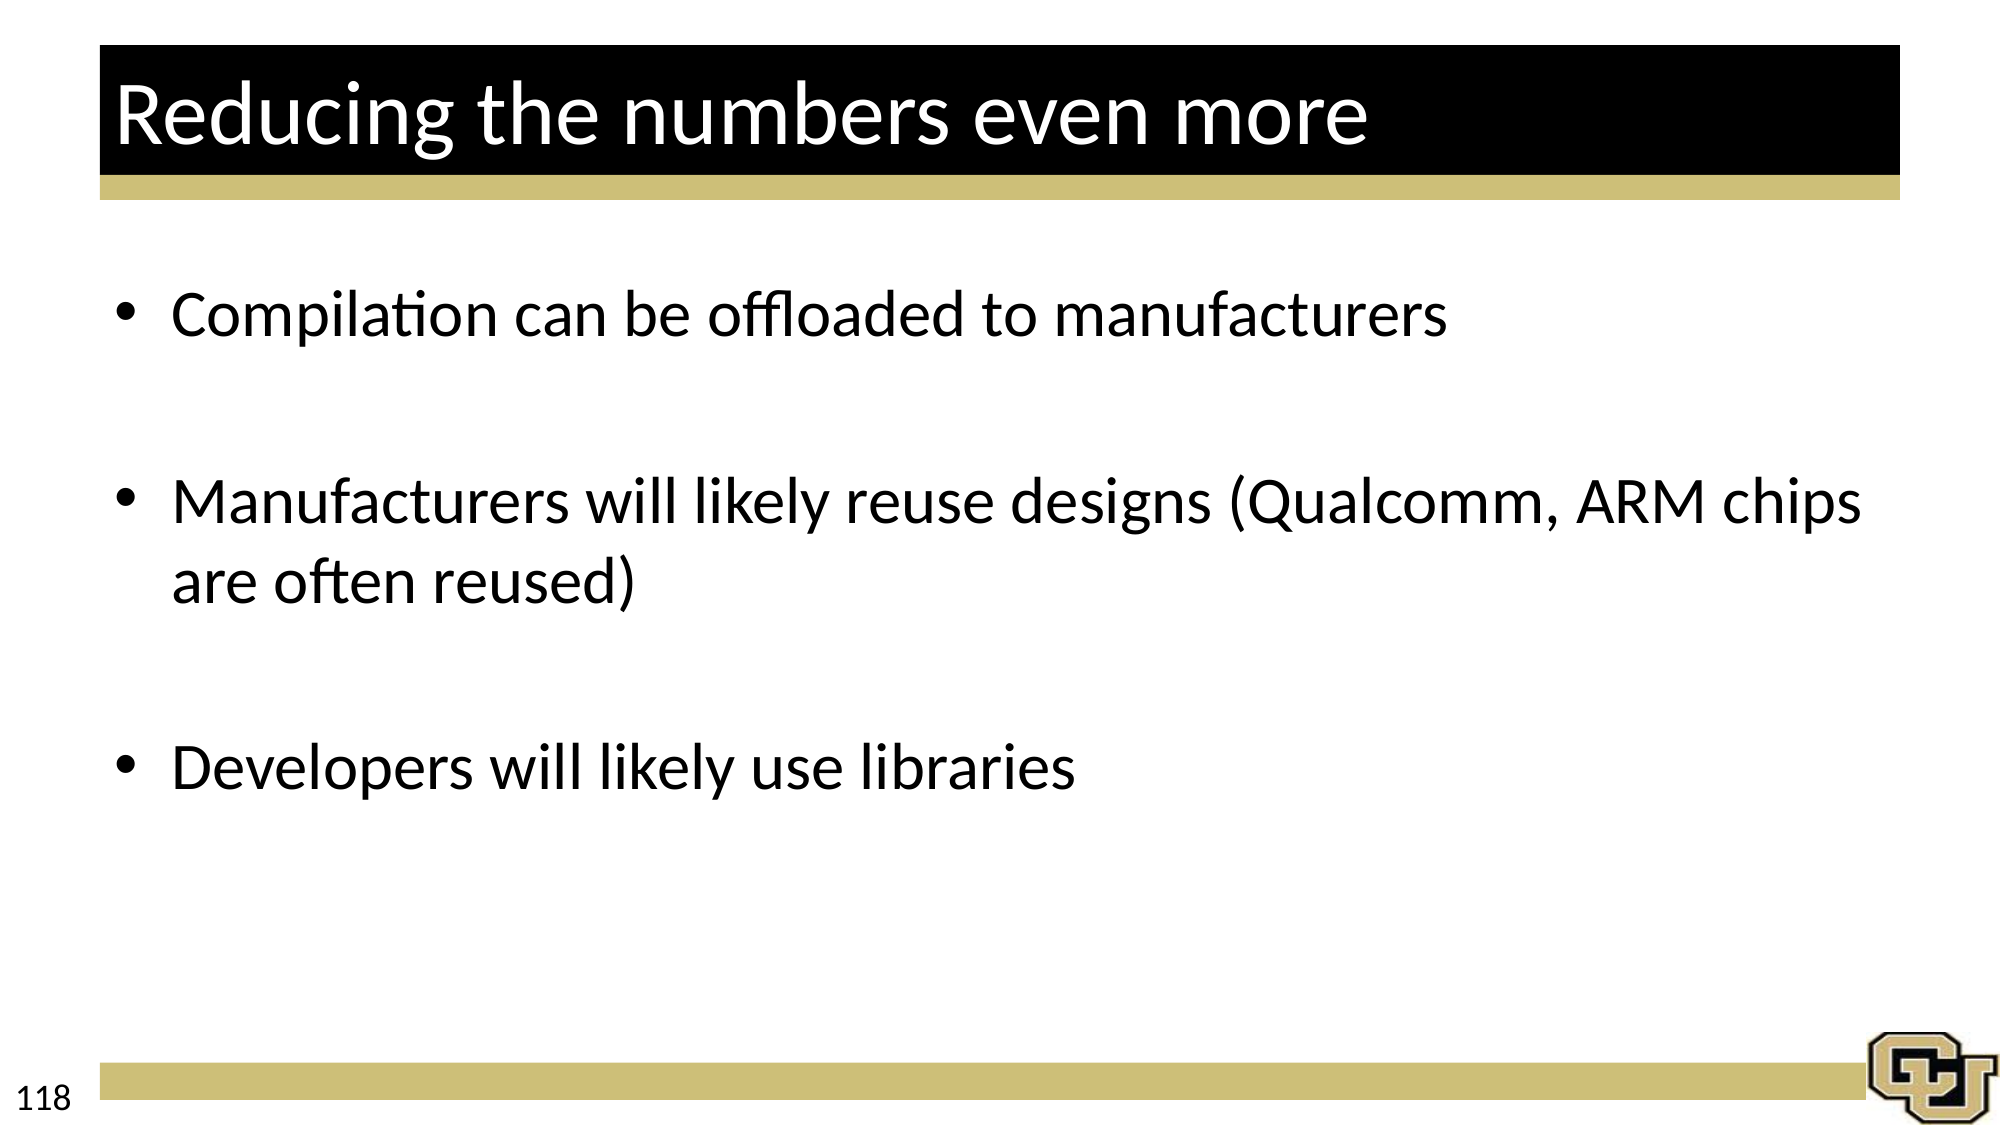

# Reducing the numbers even more
Compilation can be offloaded to manufacturers

Manufacturers will likely reuse designs (Qualcomm, ARM chips are often reused)

Developers will likely use libraries
118